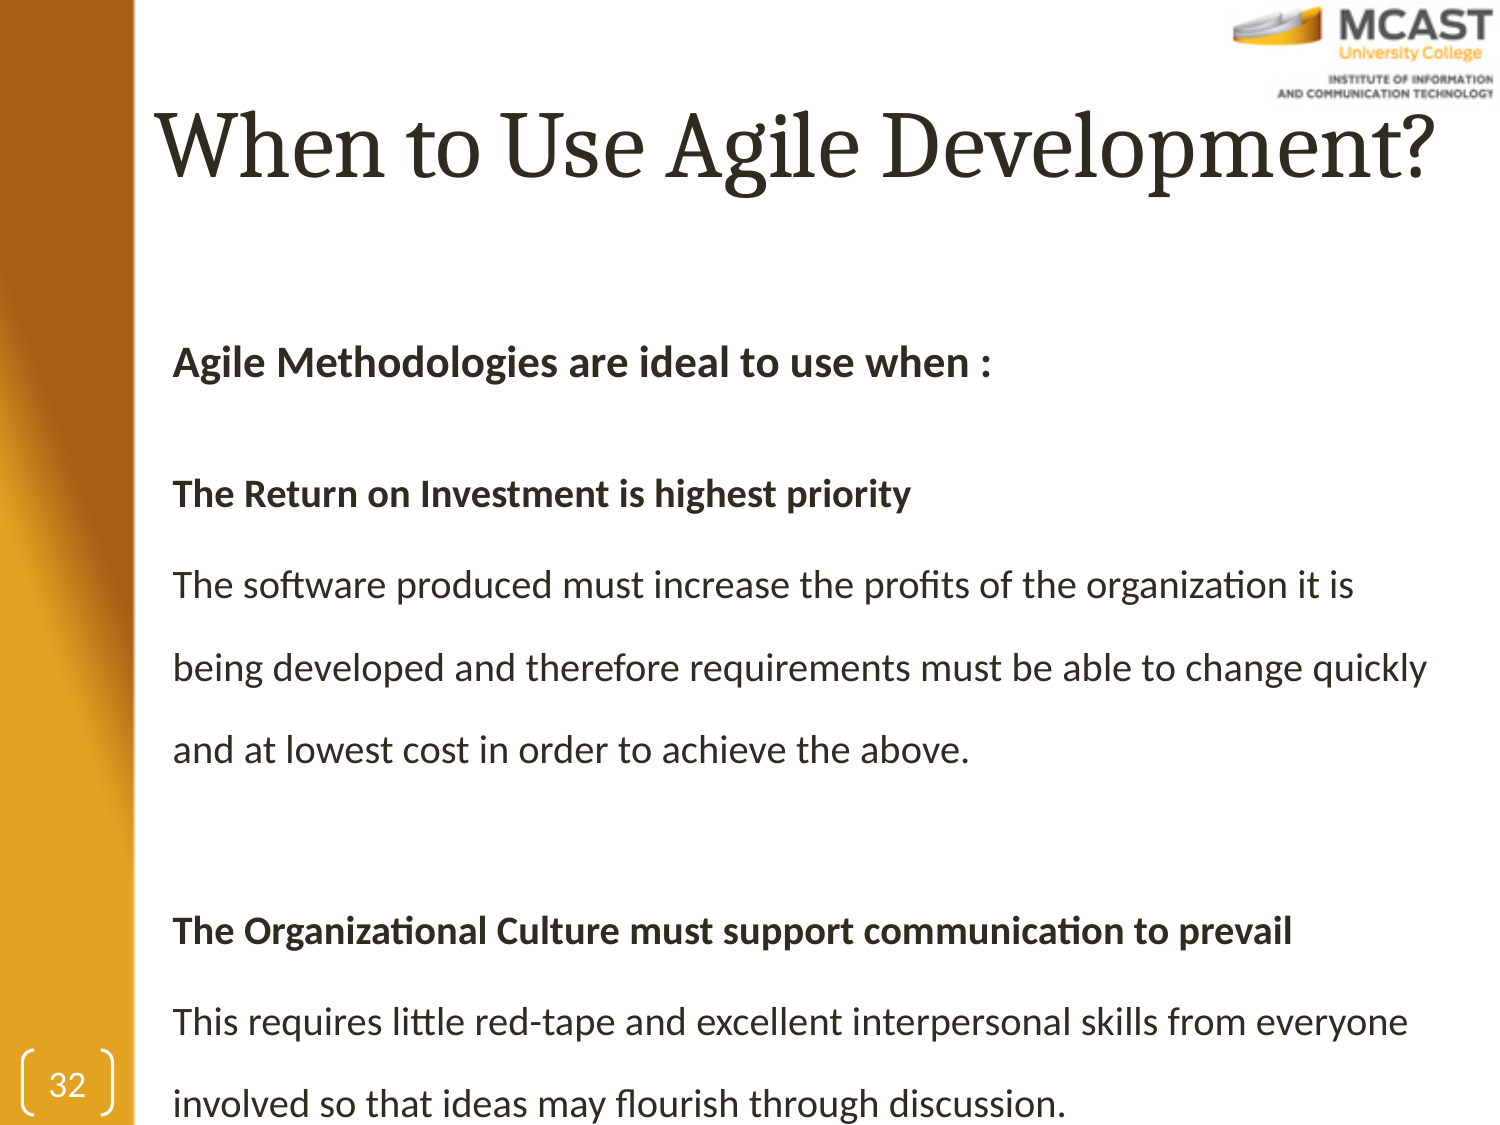

# When to Use Agile Development?
Agile Methodologies are ideal to use when :

The Return on Investment is highest priority
The software produced must increase the profits of the organization it is being developed and therefore requirements must be able to change quickly and at lowest cost in order to achieve the above.

The Organizational Culture must support communication to prevail
This requires little red-tape and excellent interpersonal skills from everyone involved so that ideas may flourish through discussion.

32